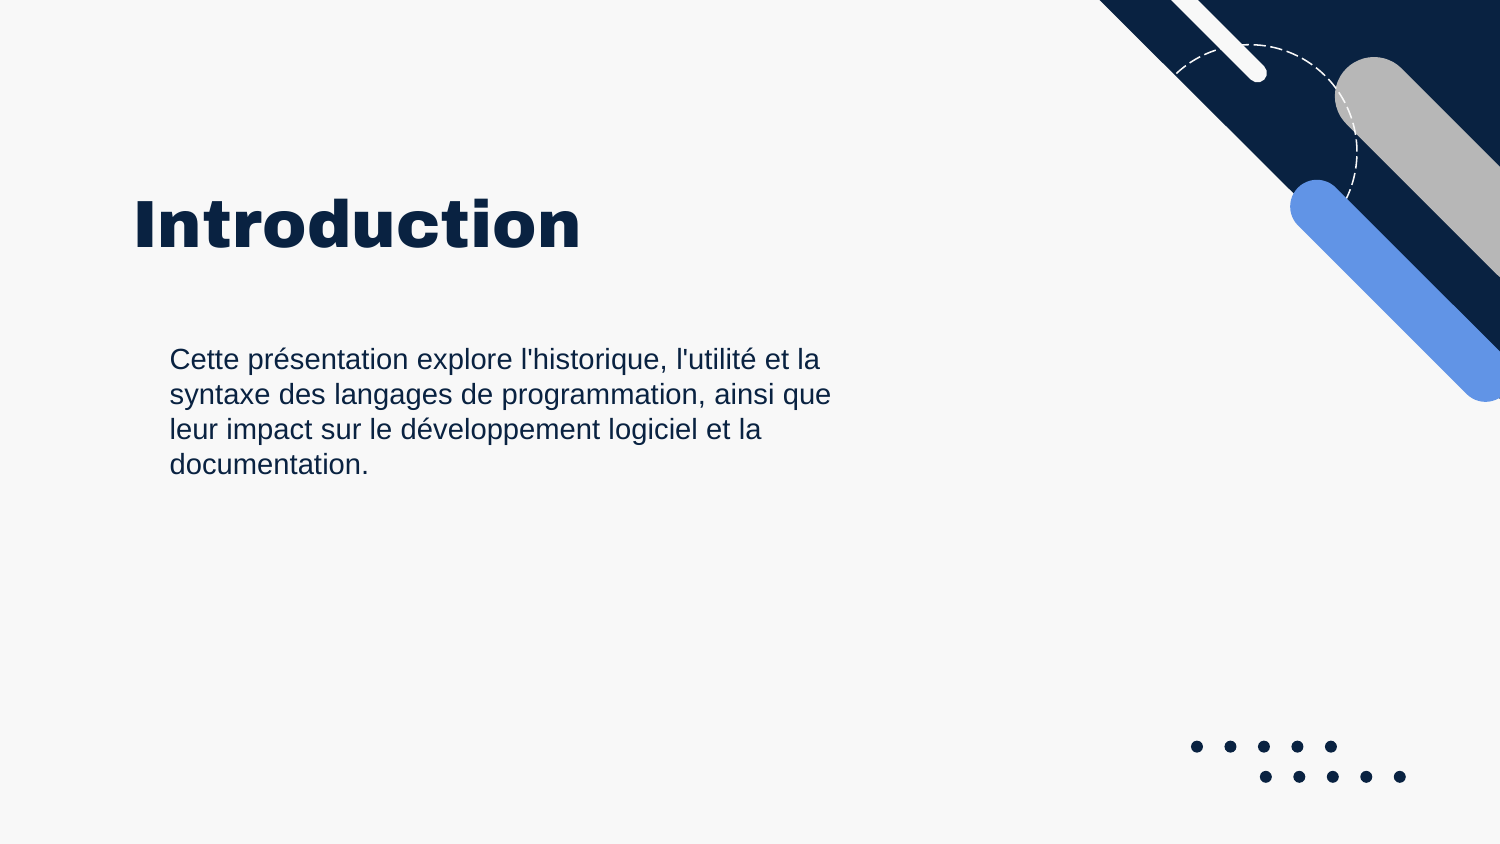

# Introduction
Cette présentation explore l'historique, l'utilité et la syntaxe des langages de programmation, ainsi que leur impact sur le développement logiciel et la documentation.